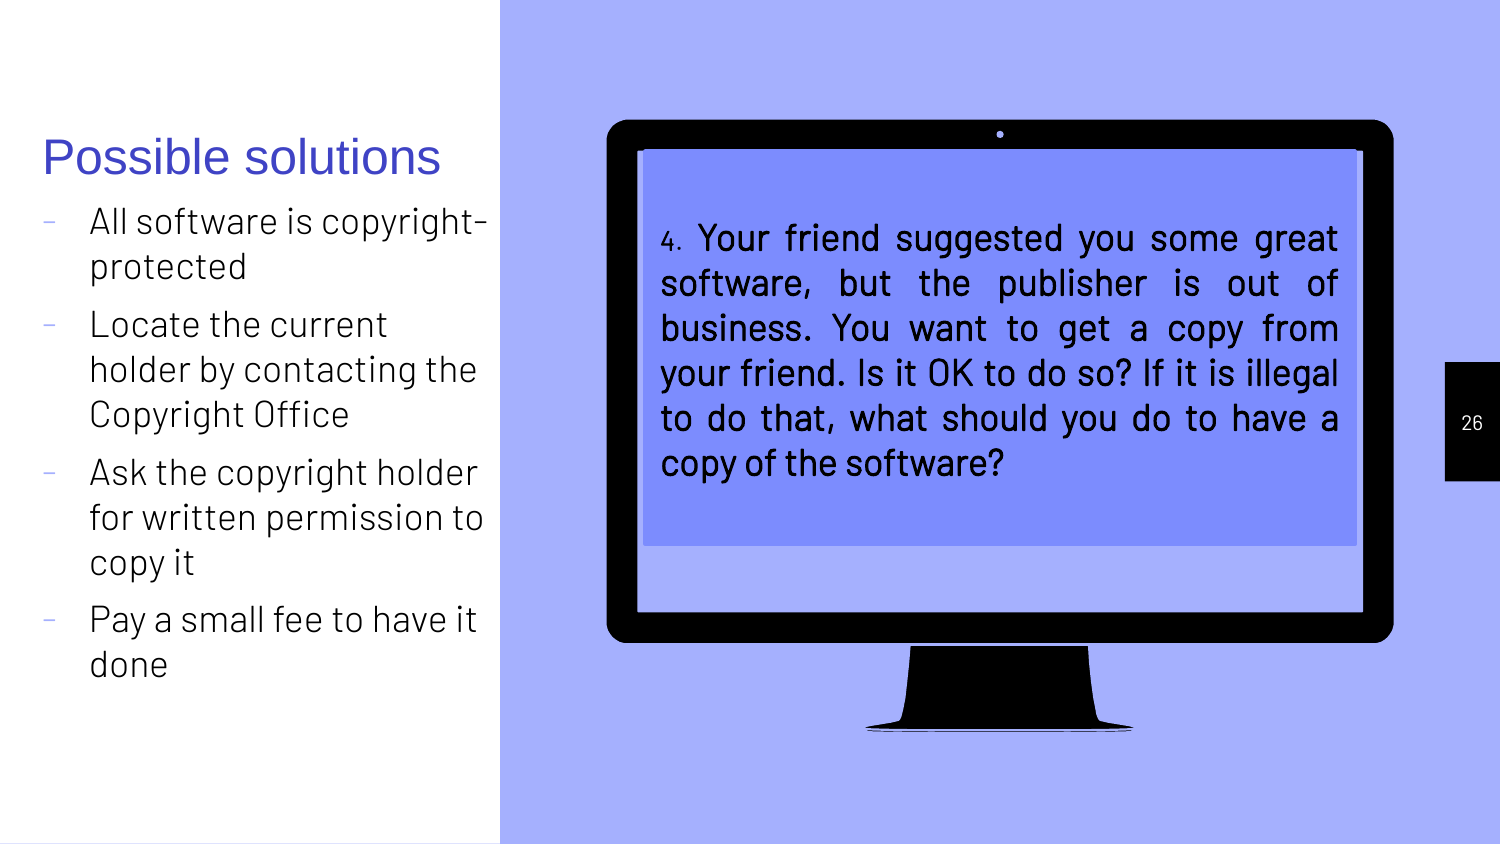

Possible solutions
All software is copyright-protected
Locate the current holder by contacting the Copyright Office
Ask the copyright holder for written permission to copy it
Pay a small fee to have it done

4. Your friend suggested you some great software, but the publisher is out of business. You want to get a copy from your friend. Is it OK to do so? If it is illegal to do that, what should you do to have a copy of the software?
26